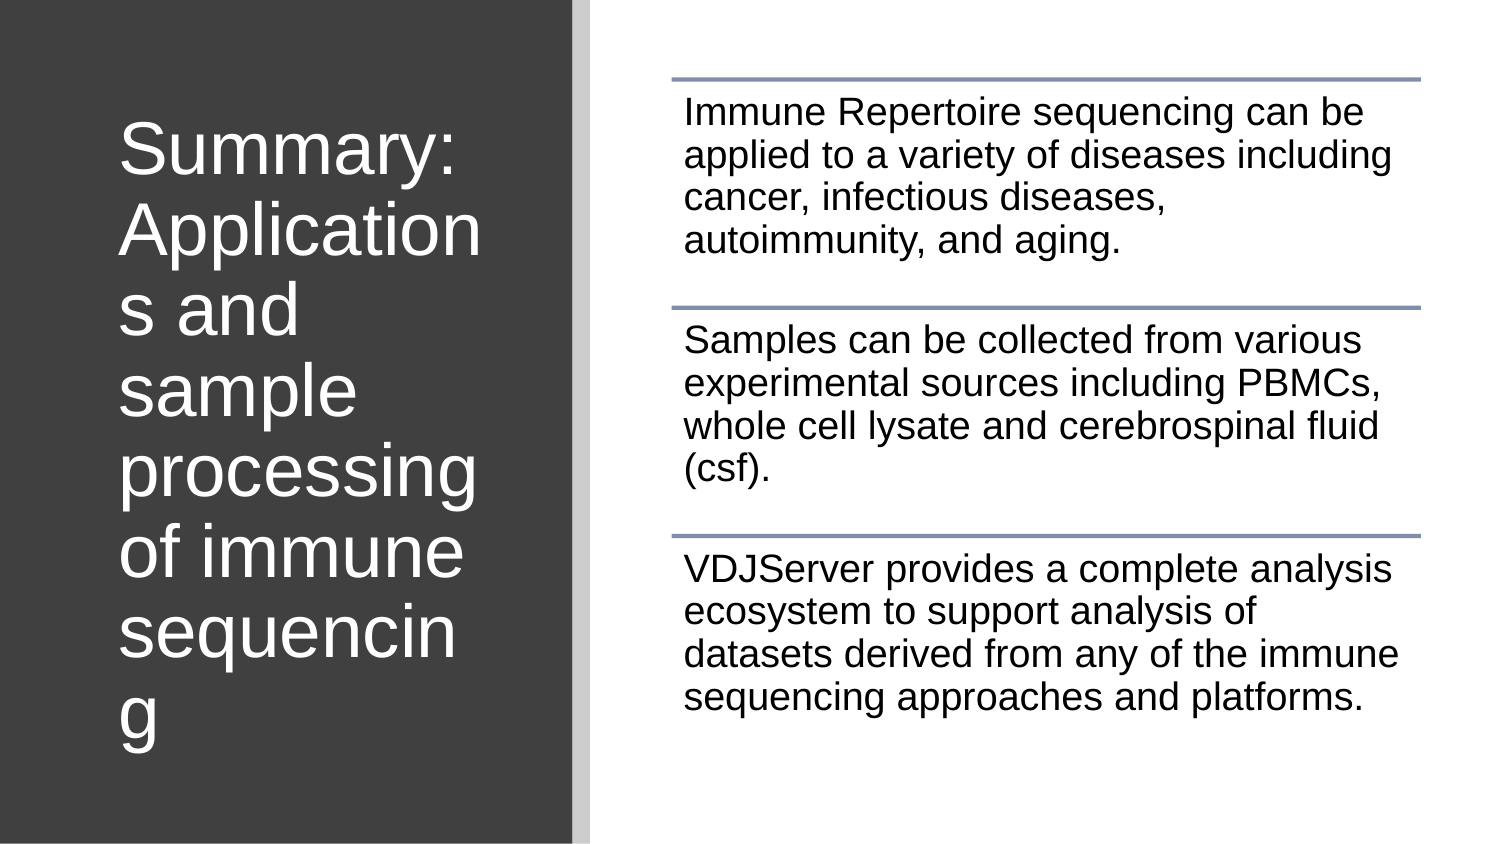

Immune Repertoire sequencing can be applied to a variety of diseases including cancer, infectious diseases, autoimmunity, and aging.
Samples can be collected from various experimental sources including PBMCs, whole cell lysate and cerebrospinal fluid (csf).
VDJServer provides a complete analysis ecosystem to support analysis of datasets derived from any of the immune sequencing approaches and platforms.
# Summary: Applications and sample processing of immune sequencing